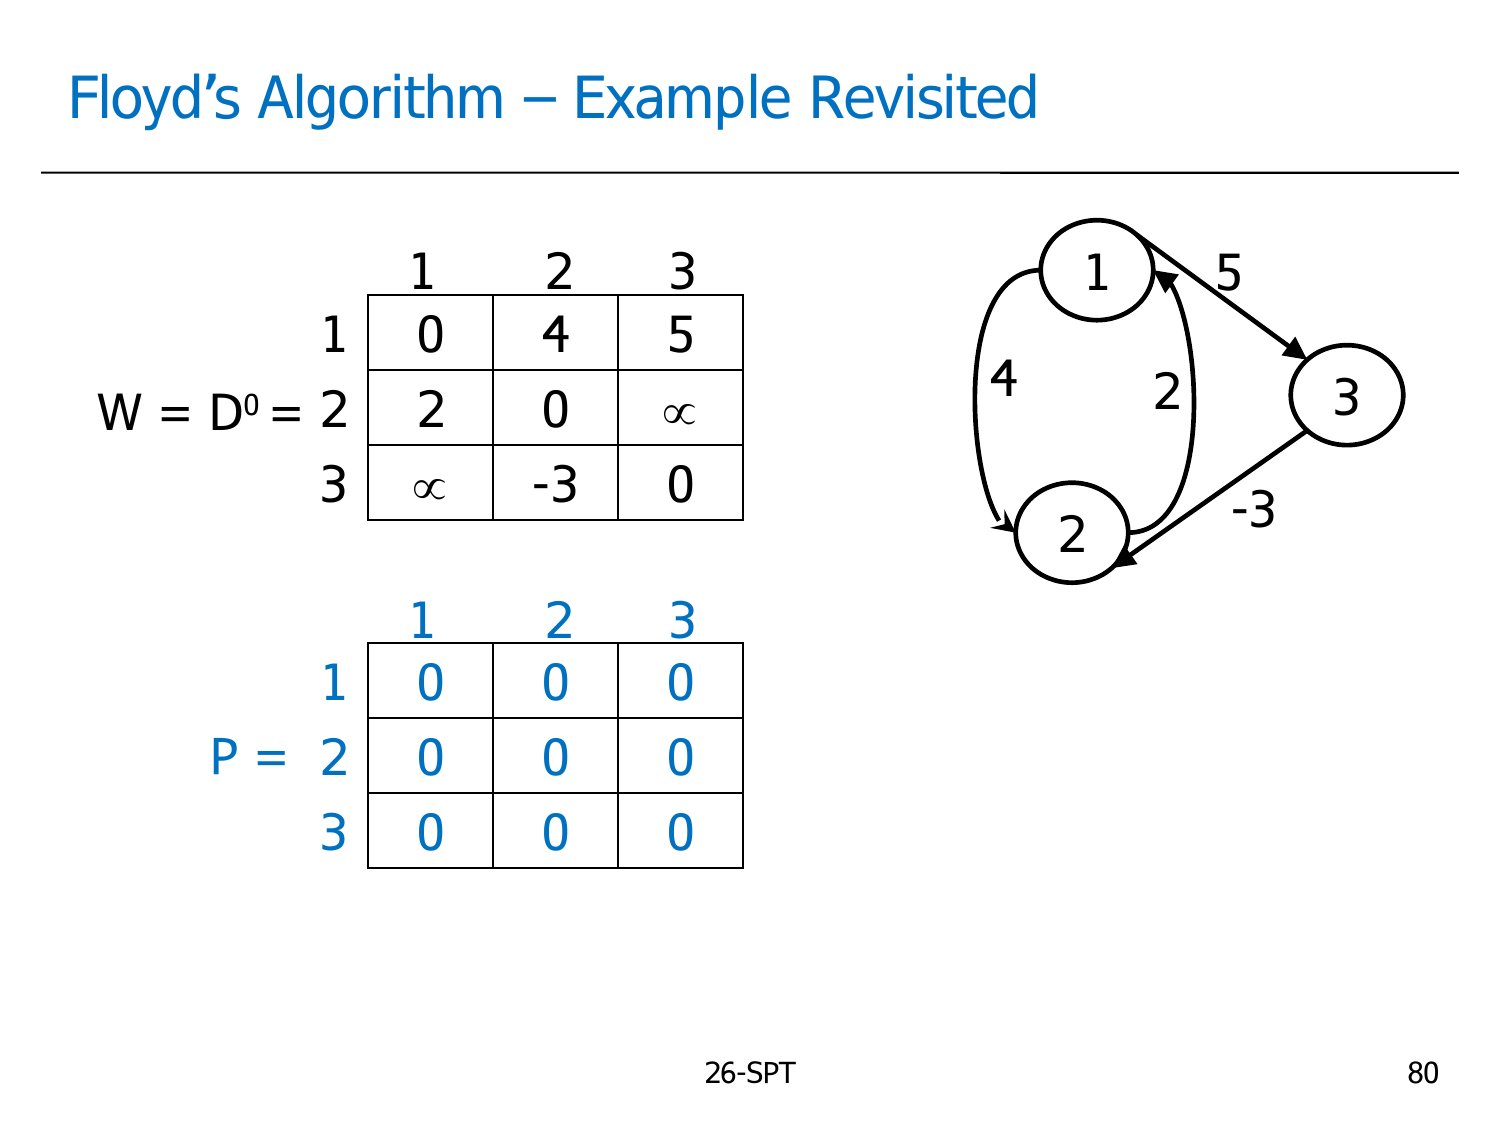

# Floyd’s Algorithm – Example Revisited
1
5
4
3
2
-3
2
1
2
3
1
0
4
5
2
0
∝
∝
-3
0
2
3
W = D0 =
1
2
3
1
0
0
0
0
0
0
0
0
0
2
3
P =
26-SPT
80